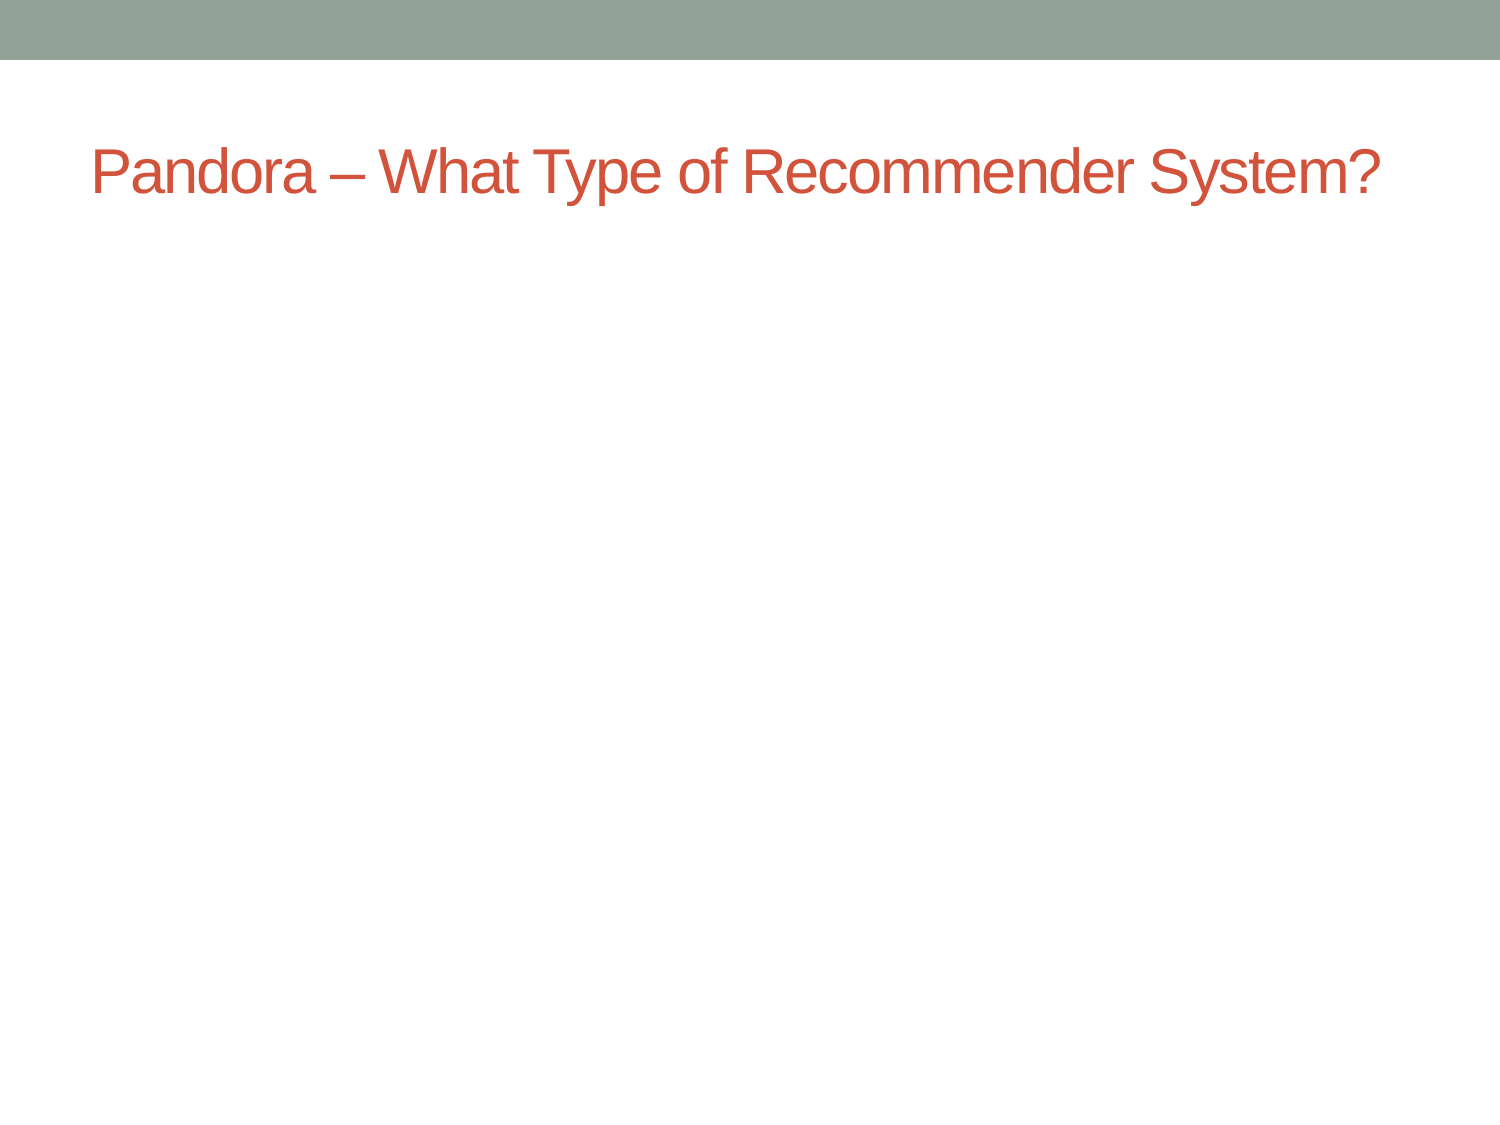

# Pandora – What Type of Recommender System?